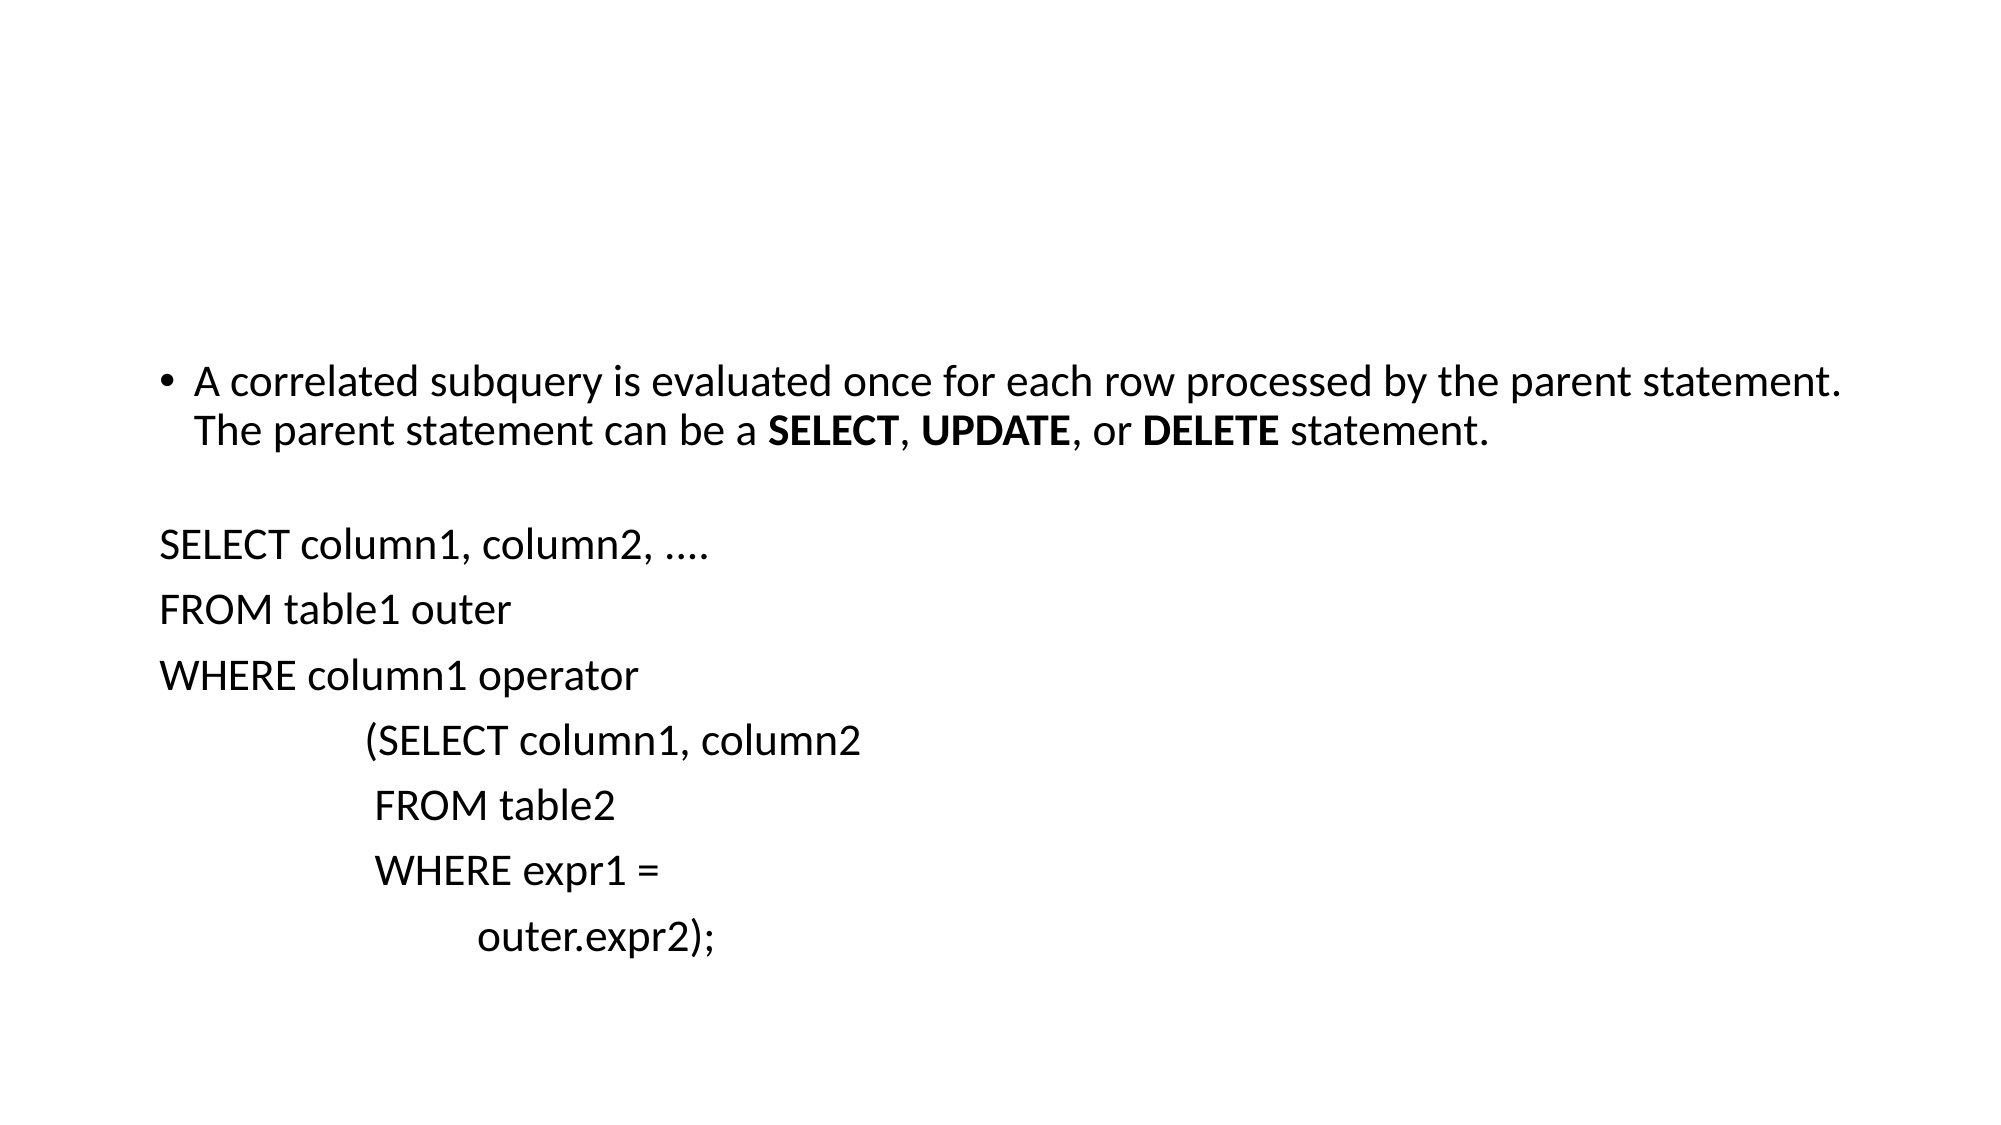

#
A correlated subquery is evaluated once for each row processed by the parent statement. The parent statement can be a SELECT, UPDATE, or DELETE statement.
SELECT column1, column2, ....
FROM table1 outer
WHERE column1 operator
                    (SELECT column1, column2
                     FROM table2
                     WHERE expr1 =
                               outer.expr2);